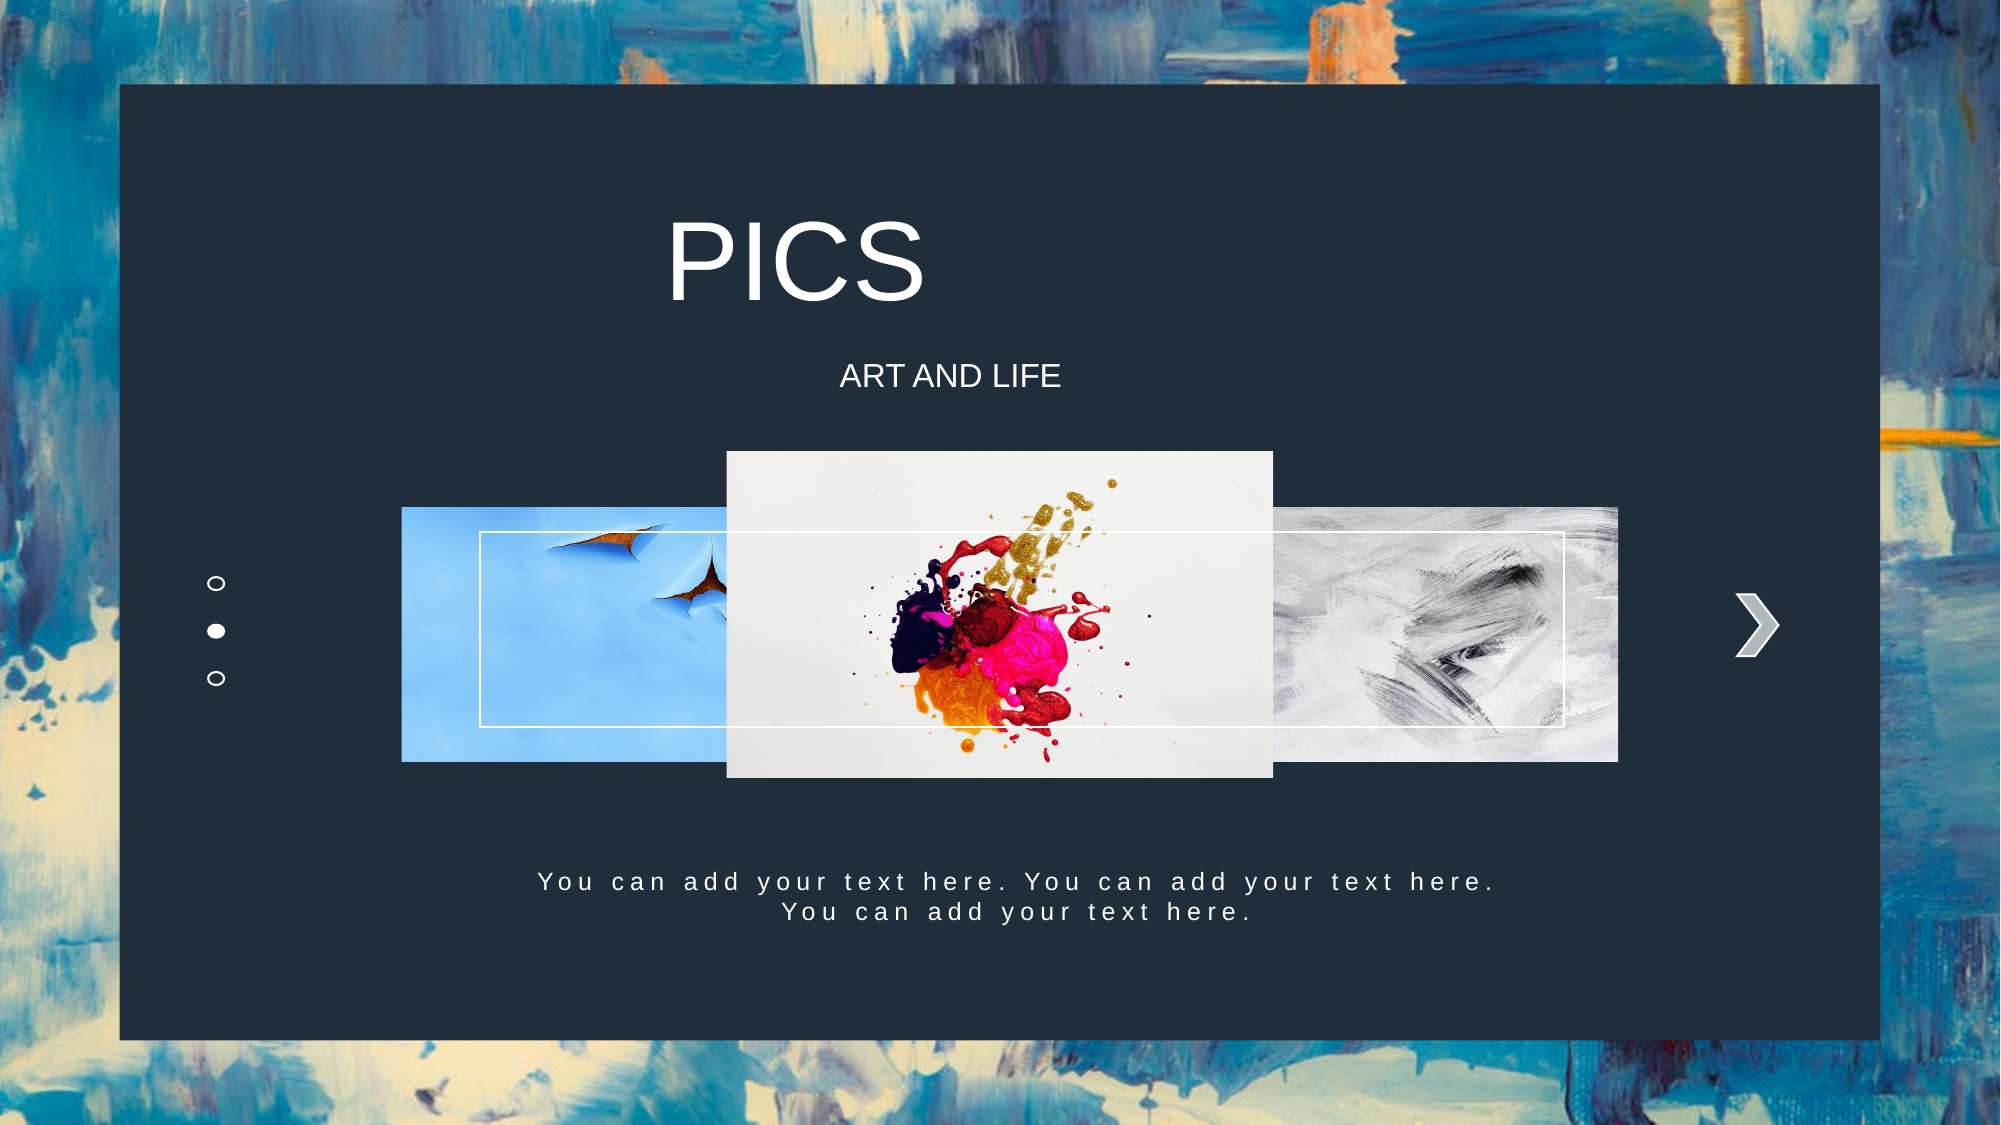

PICS
ART AND LIFE

You can add your text here. You can add your text here.
You can add your text here.